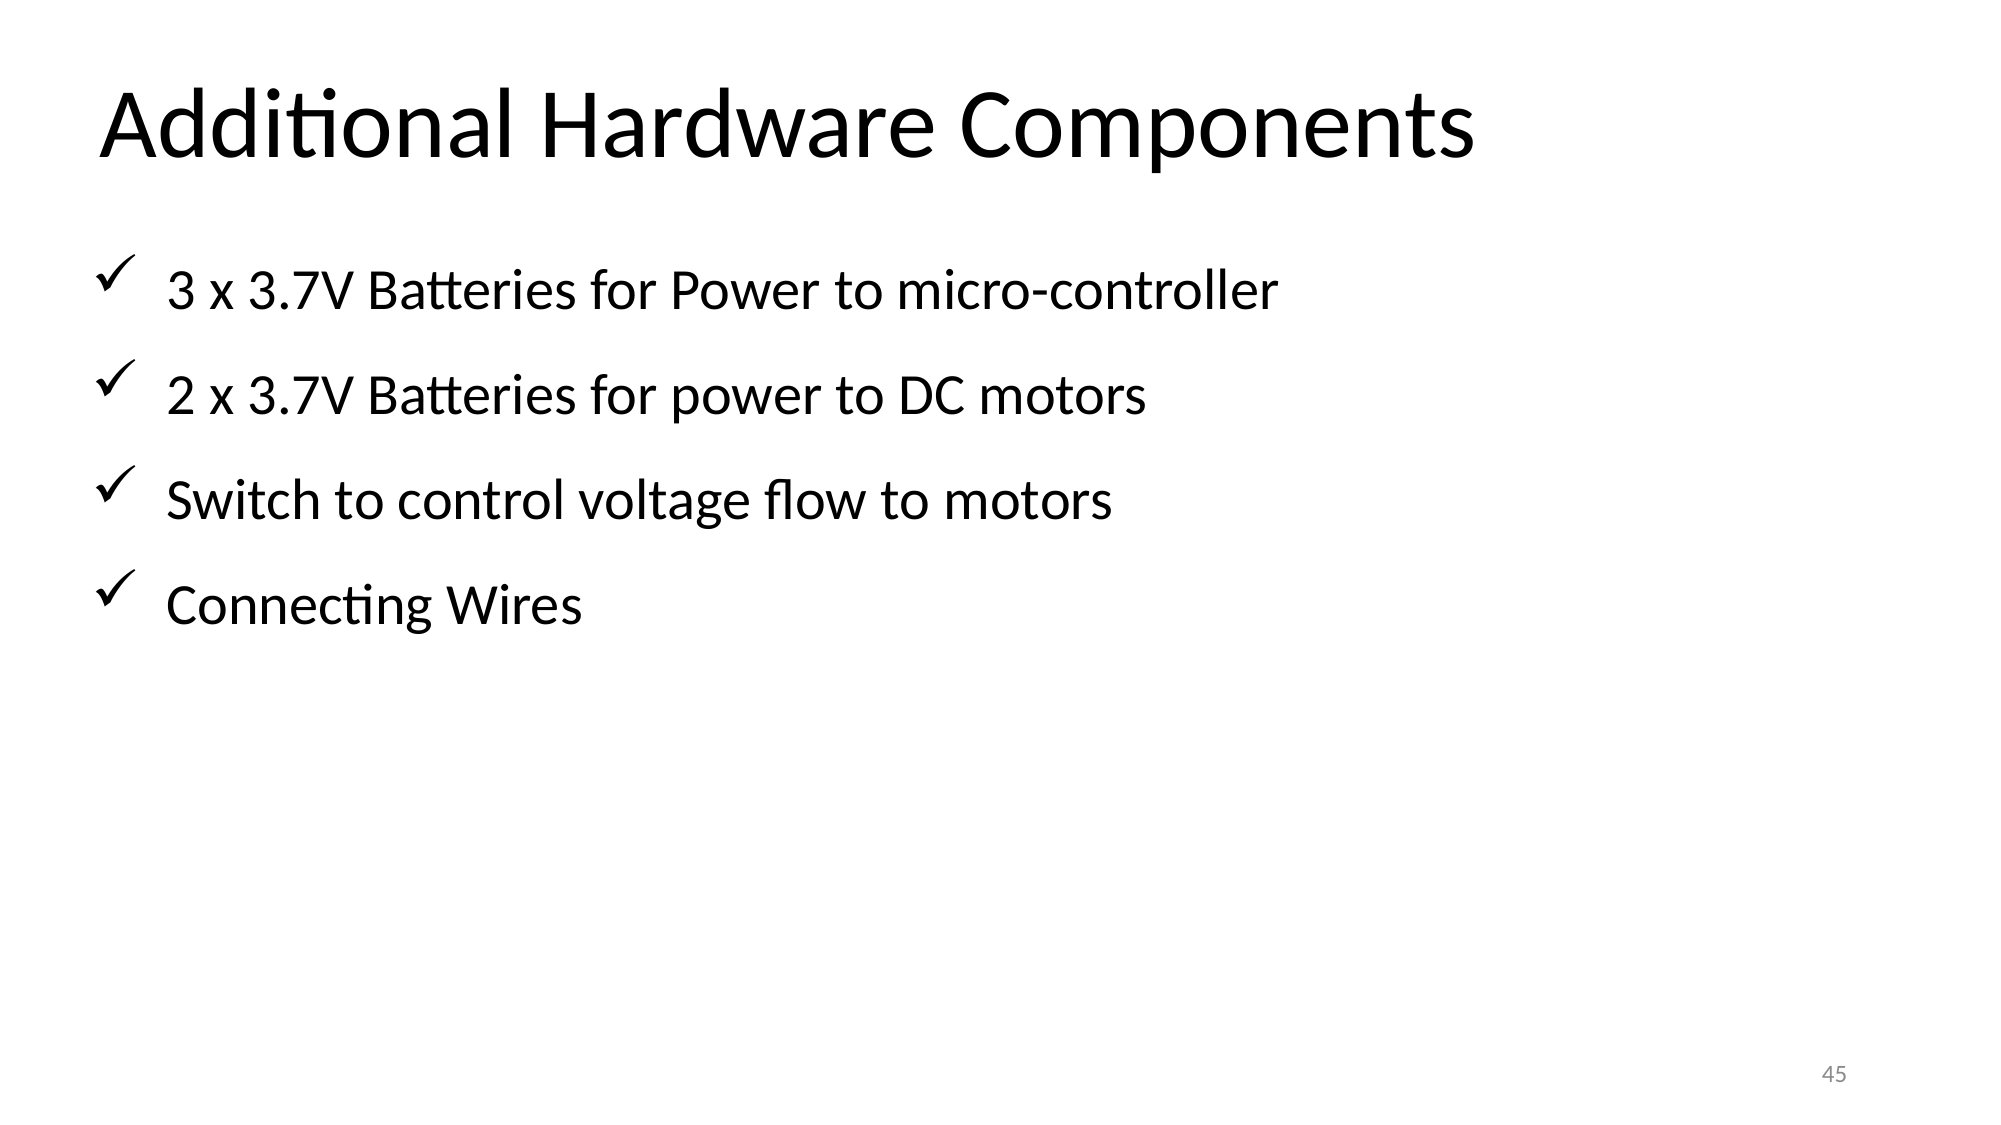

Additional Hardware Components
3 x 3.7V Batteries for Power to micro-controller
2 x 3.7V Batteries for power to DC motors
Switch to control voltage flow to motors
Connecting Wires
45